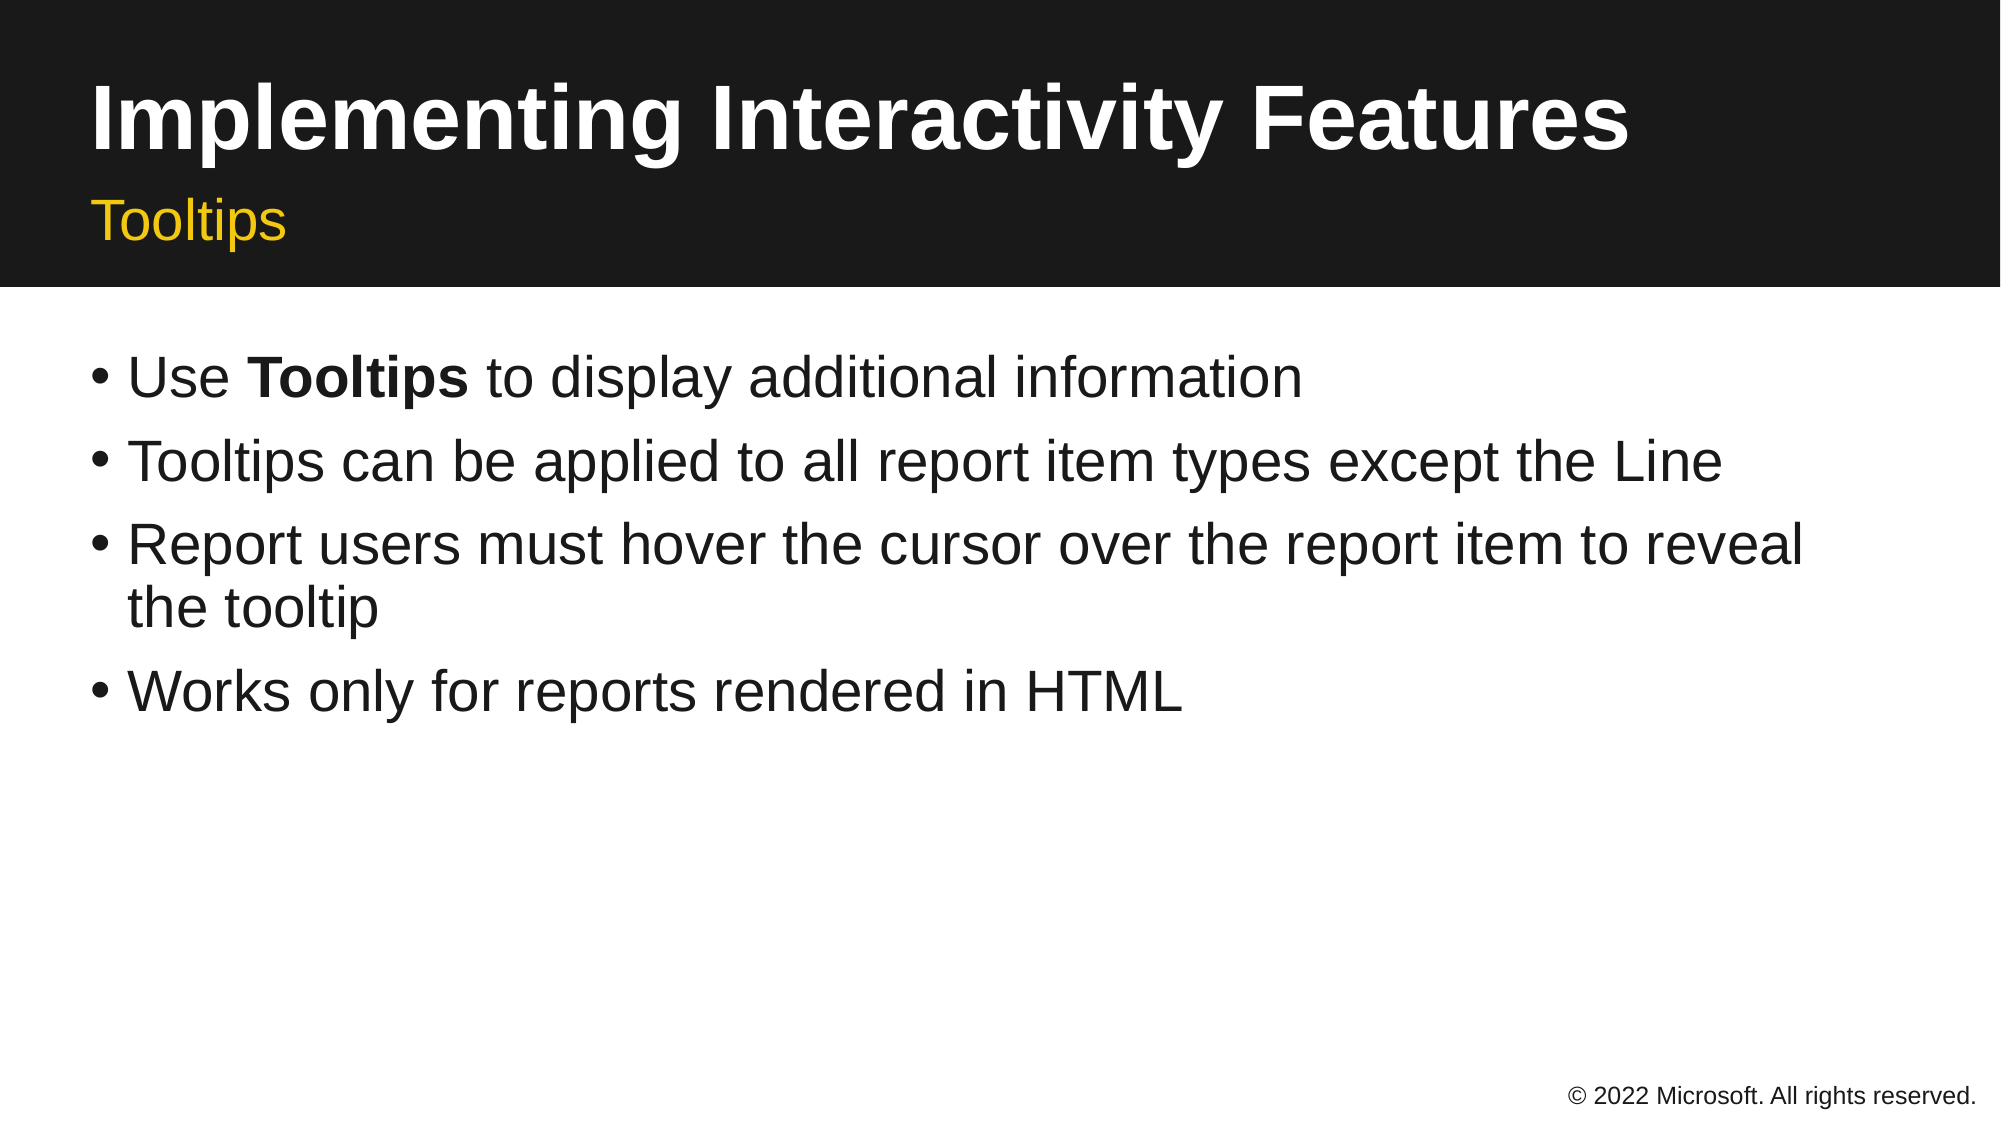

# Implementing Interactivity Features
Tooltips
Use Tooltips to display additional information
Tooltips can be applied to all report item types except the Line
Report users must hover the cursor over the report item to reveal the tooltip
Works only for reports rendered in HTML

© 2022 Microsoft. All rights reserved.